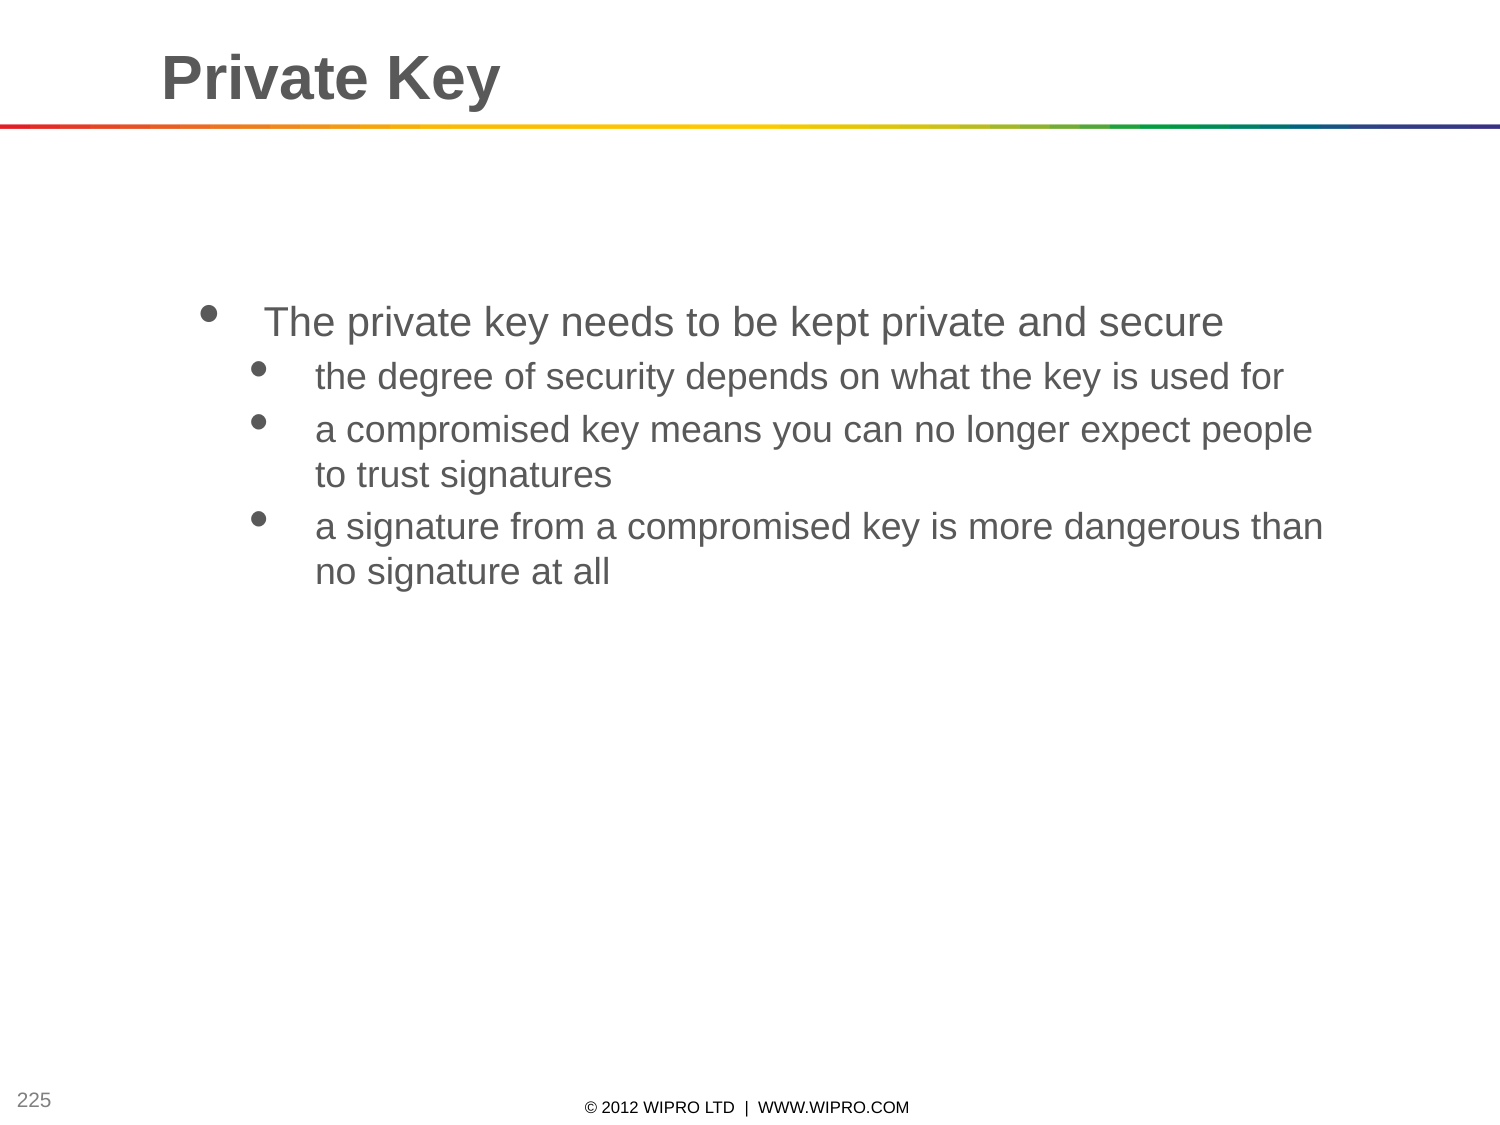

Private Key
The private key needs to be kept private and secure
the degree of security depends on what the key is used for
a compromised key means you can no longer expect people to trust signatures
a signature from a compromised key is more dangerous than no signature at all